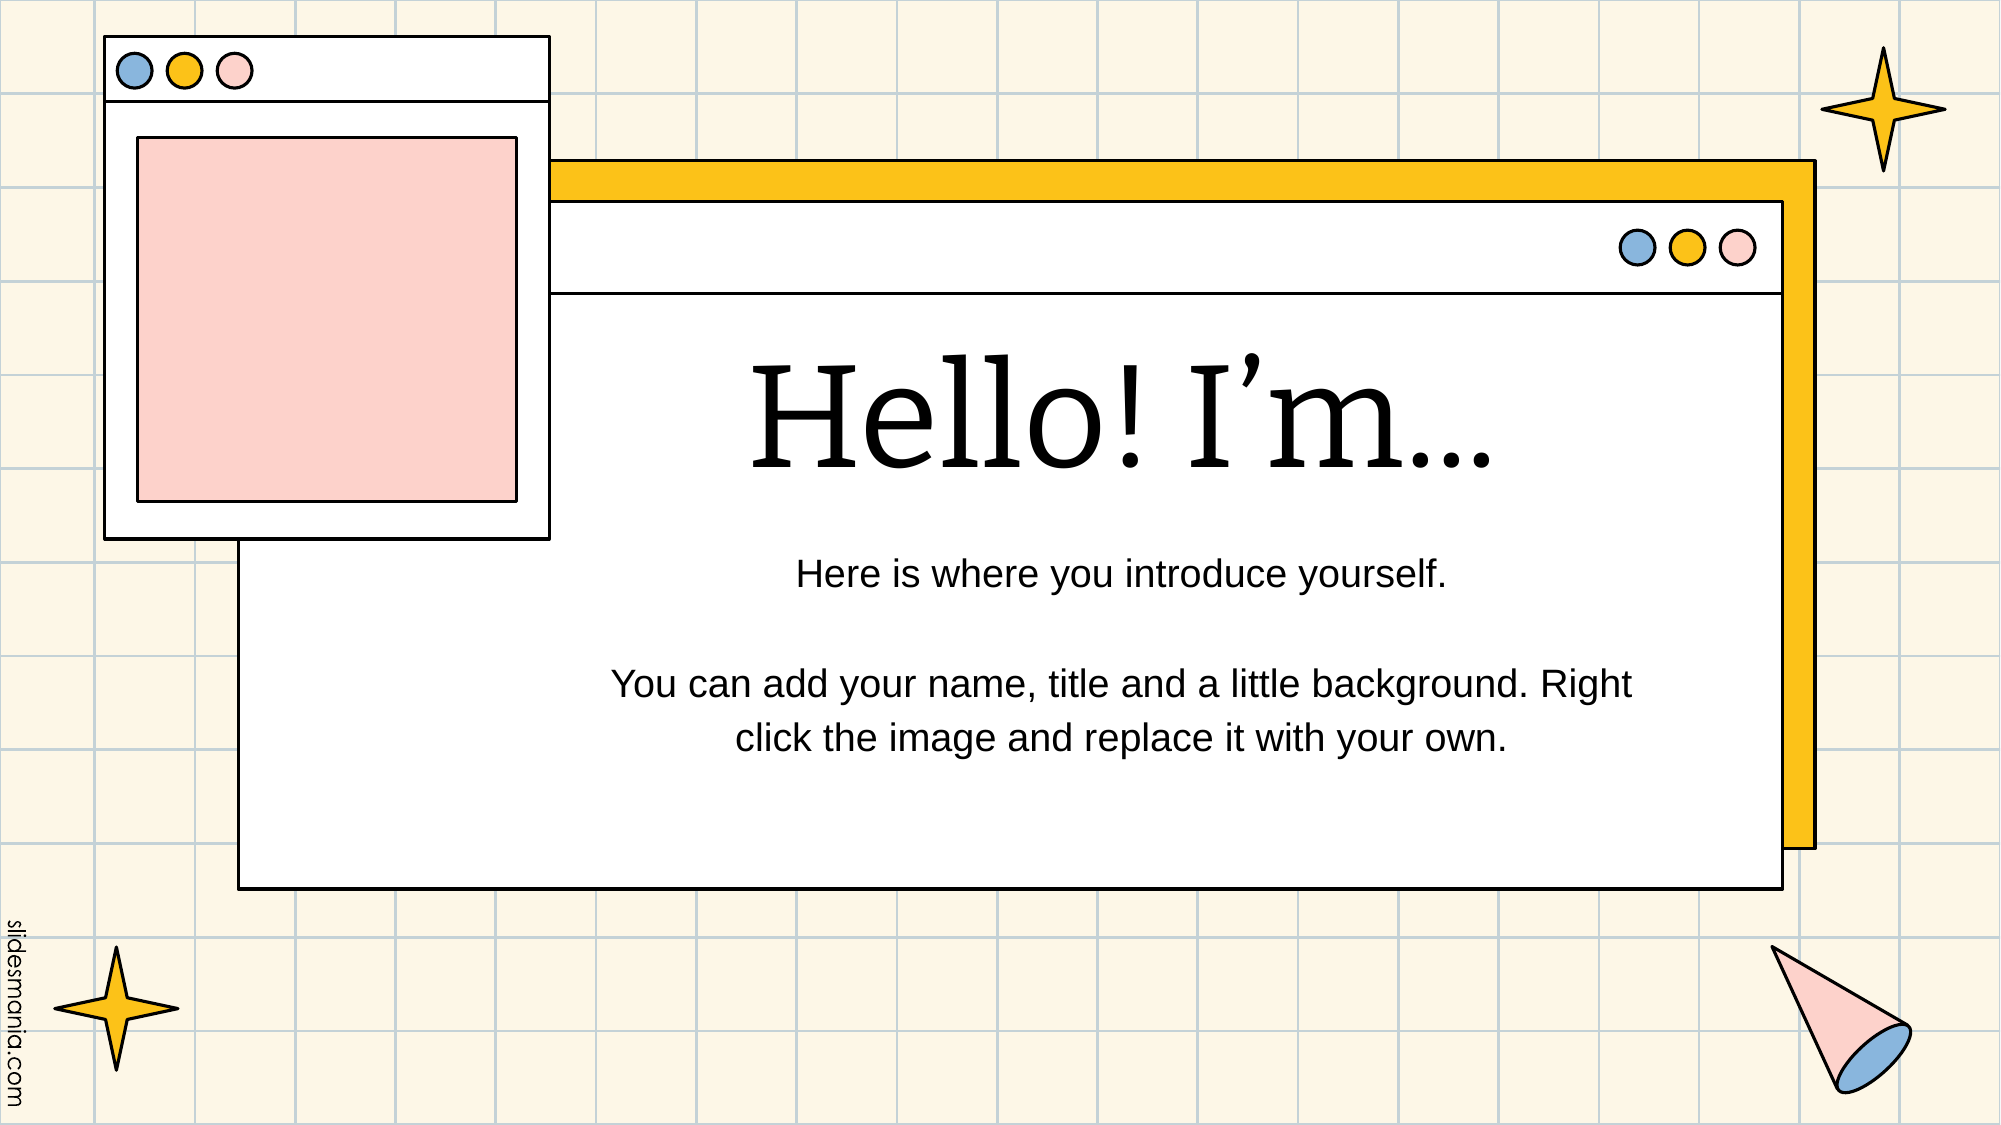

# Hello! I’m...
Here is where you introduce yourself.

You can add your name, title and a little background. Right click the image and replace it with your own.